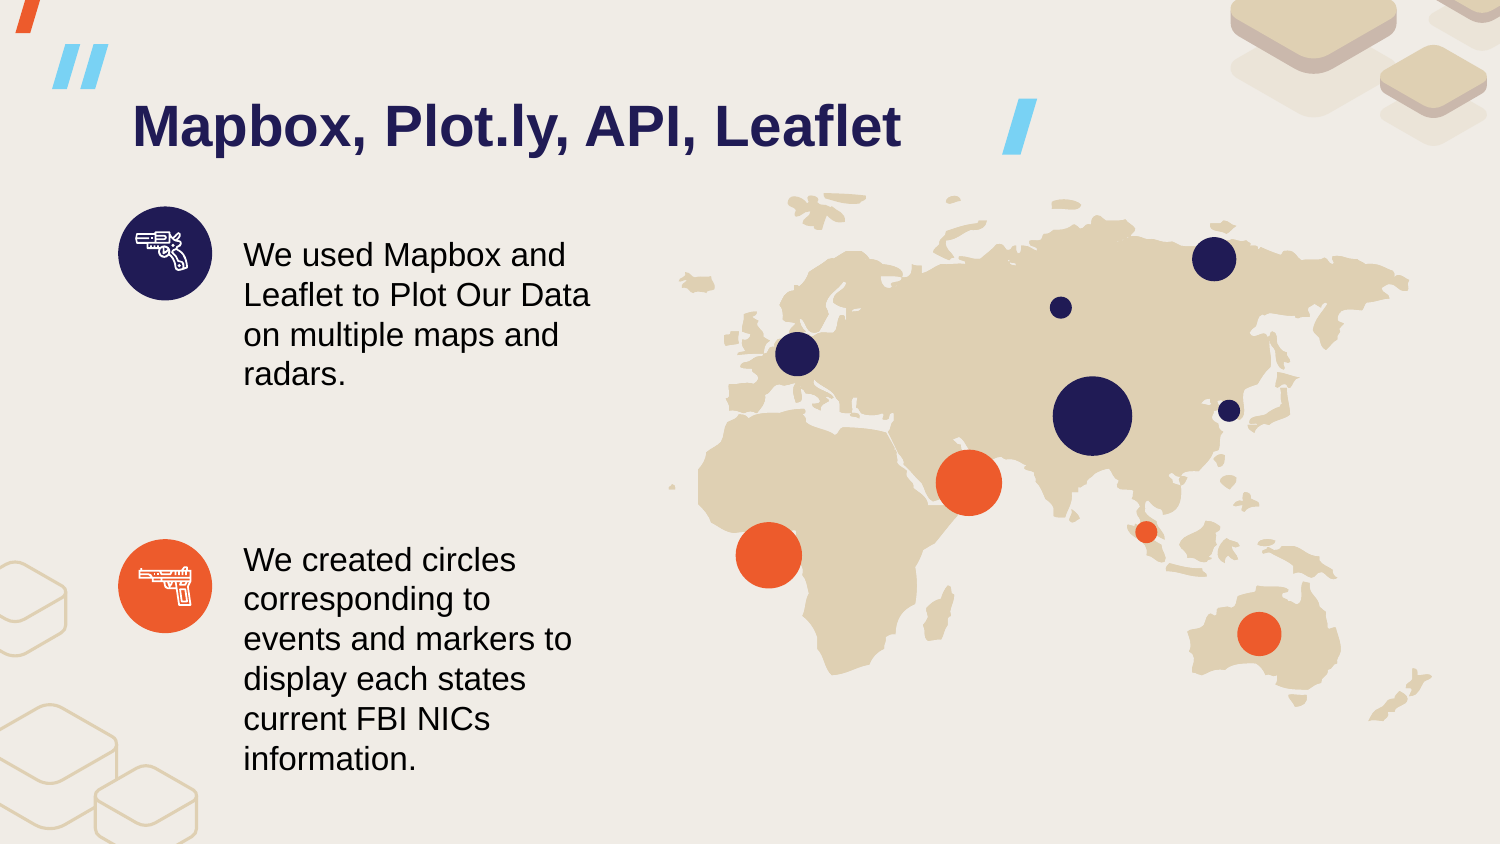

# Mapbox, Plot.ly, API, Leaflet

We used Mapbox and Leaflet to Plot Our Data on multiple maps and radars.

We created circles corresponding to events and markers to display each states current FBI NICs information.